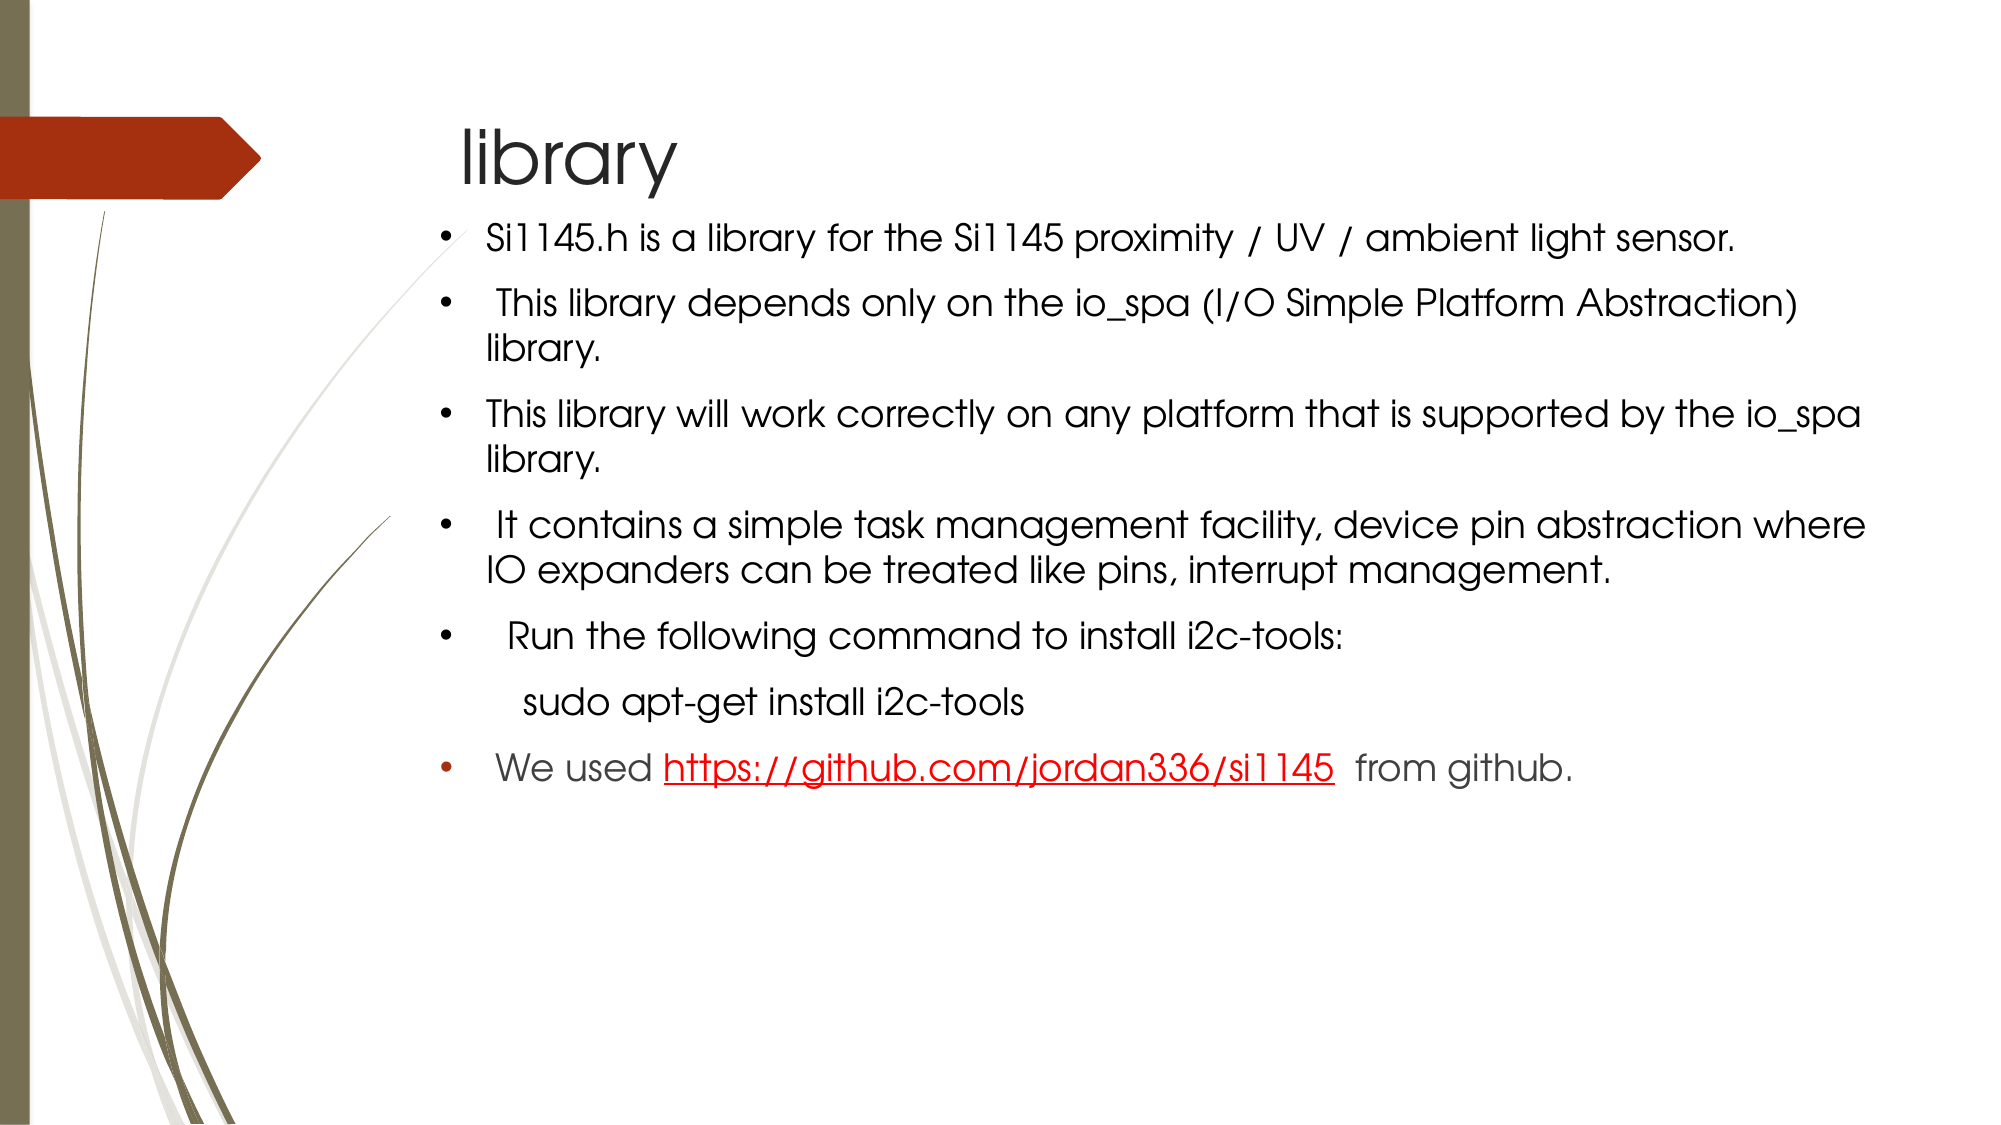

library
Si1145.h is a library for the Si1145 proximity / UV / ambient light sensor.
 This library depends only on the io_spa (I/O Simple Platform Abstraction) library.
This library will work correctly on any platform that is supported by the io_spa library.
 It contains a simple task management facility, device pin abstraction where IO expanders can be treated like pins, interrupt management.
  Run the following command to install i2c-tools:
        sudo apt-get install i2c-tools
We used https://github.com/jordan336/si1145  from github.